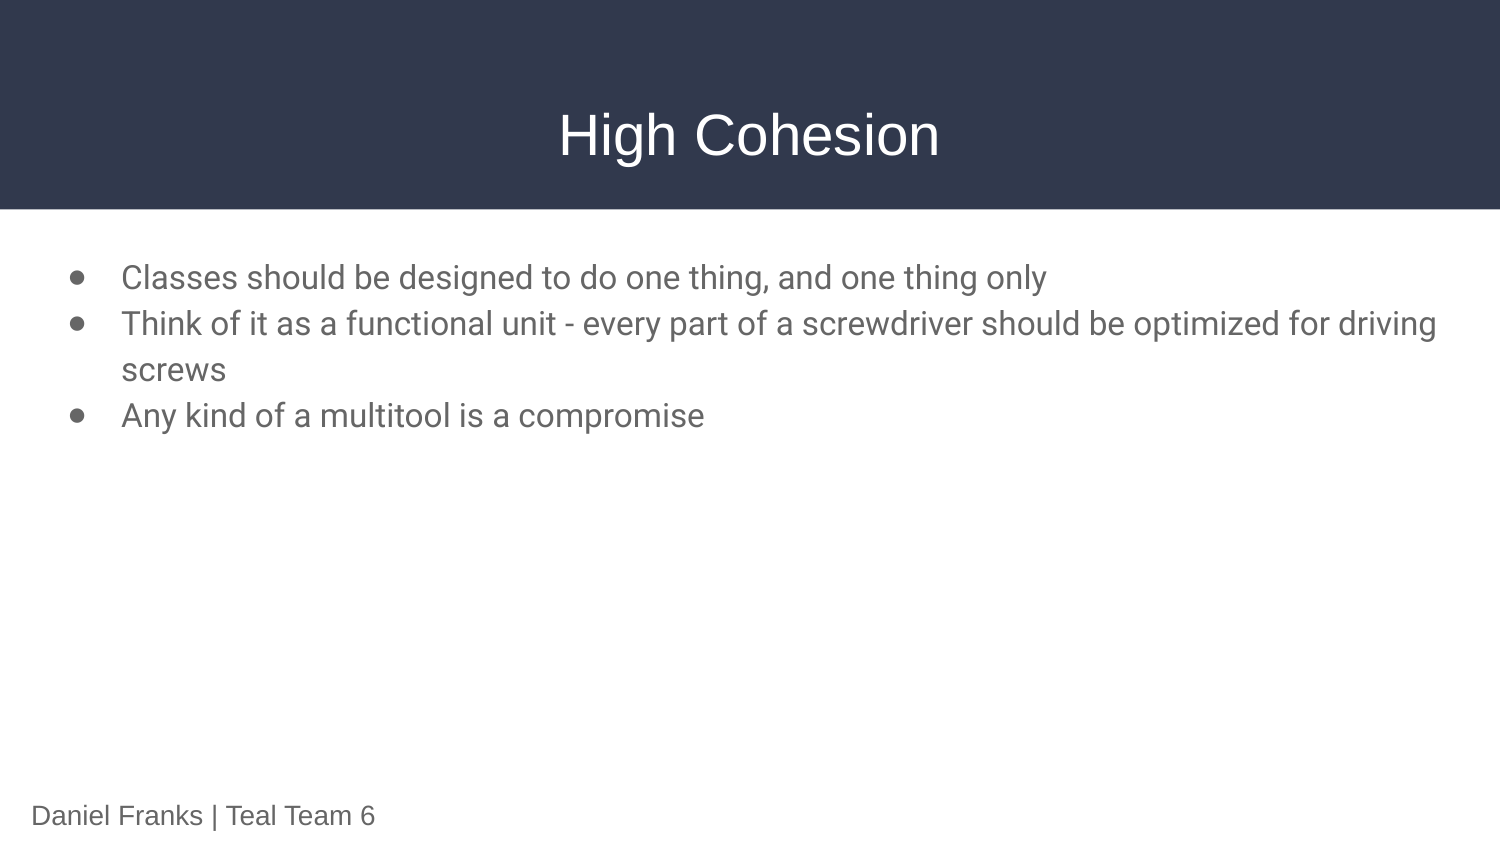

# High Cohesion
Classes should be designed to do one thing, and one thing only
Think of it as a functional unit - every part of a screwdriver should be optimized for driving screws
Any kind of a multitool is a compromise
Daniel Franks | Teal Team 6